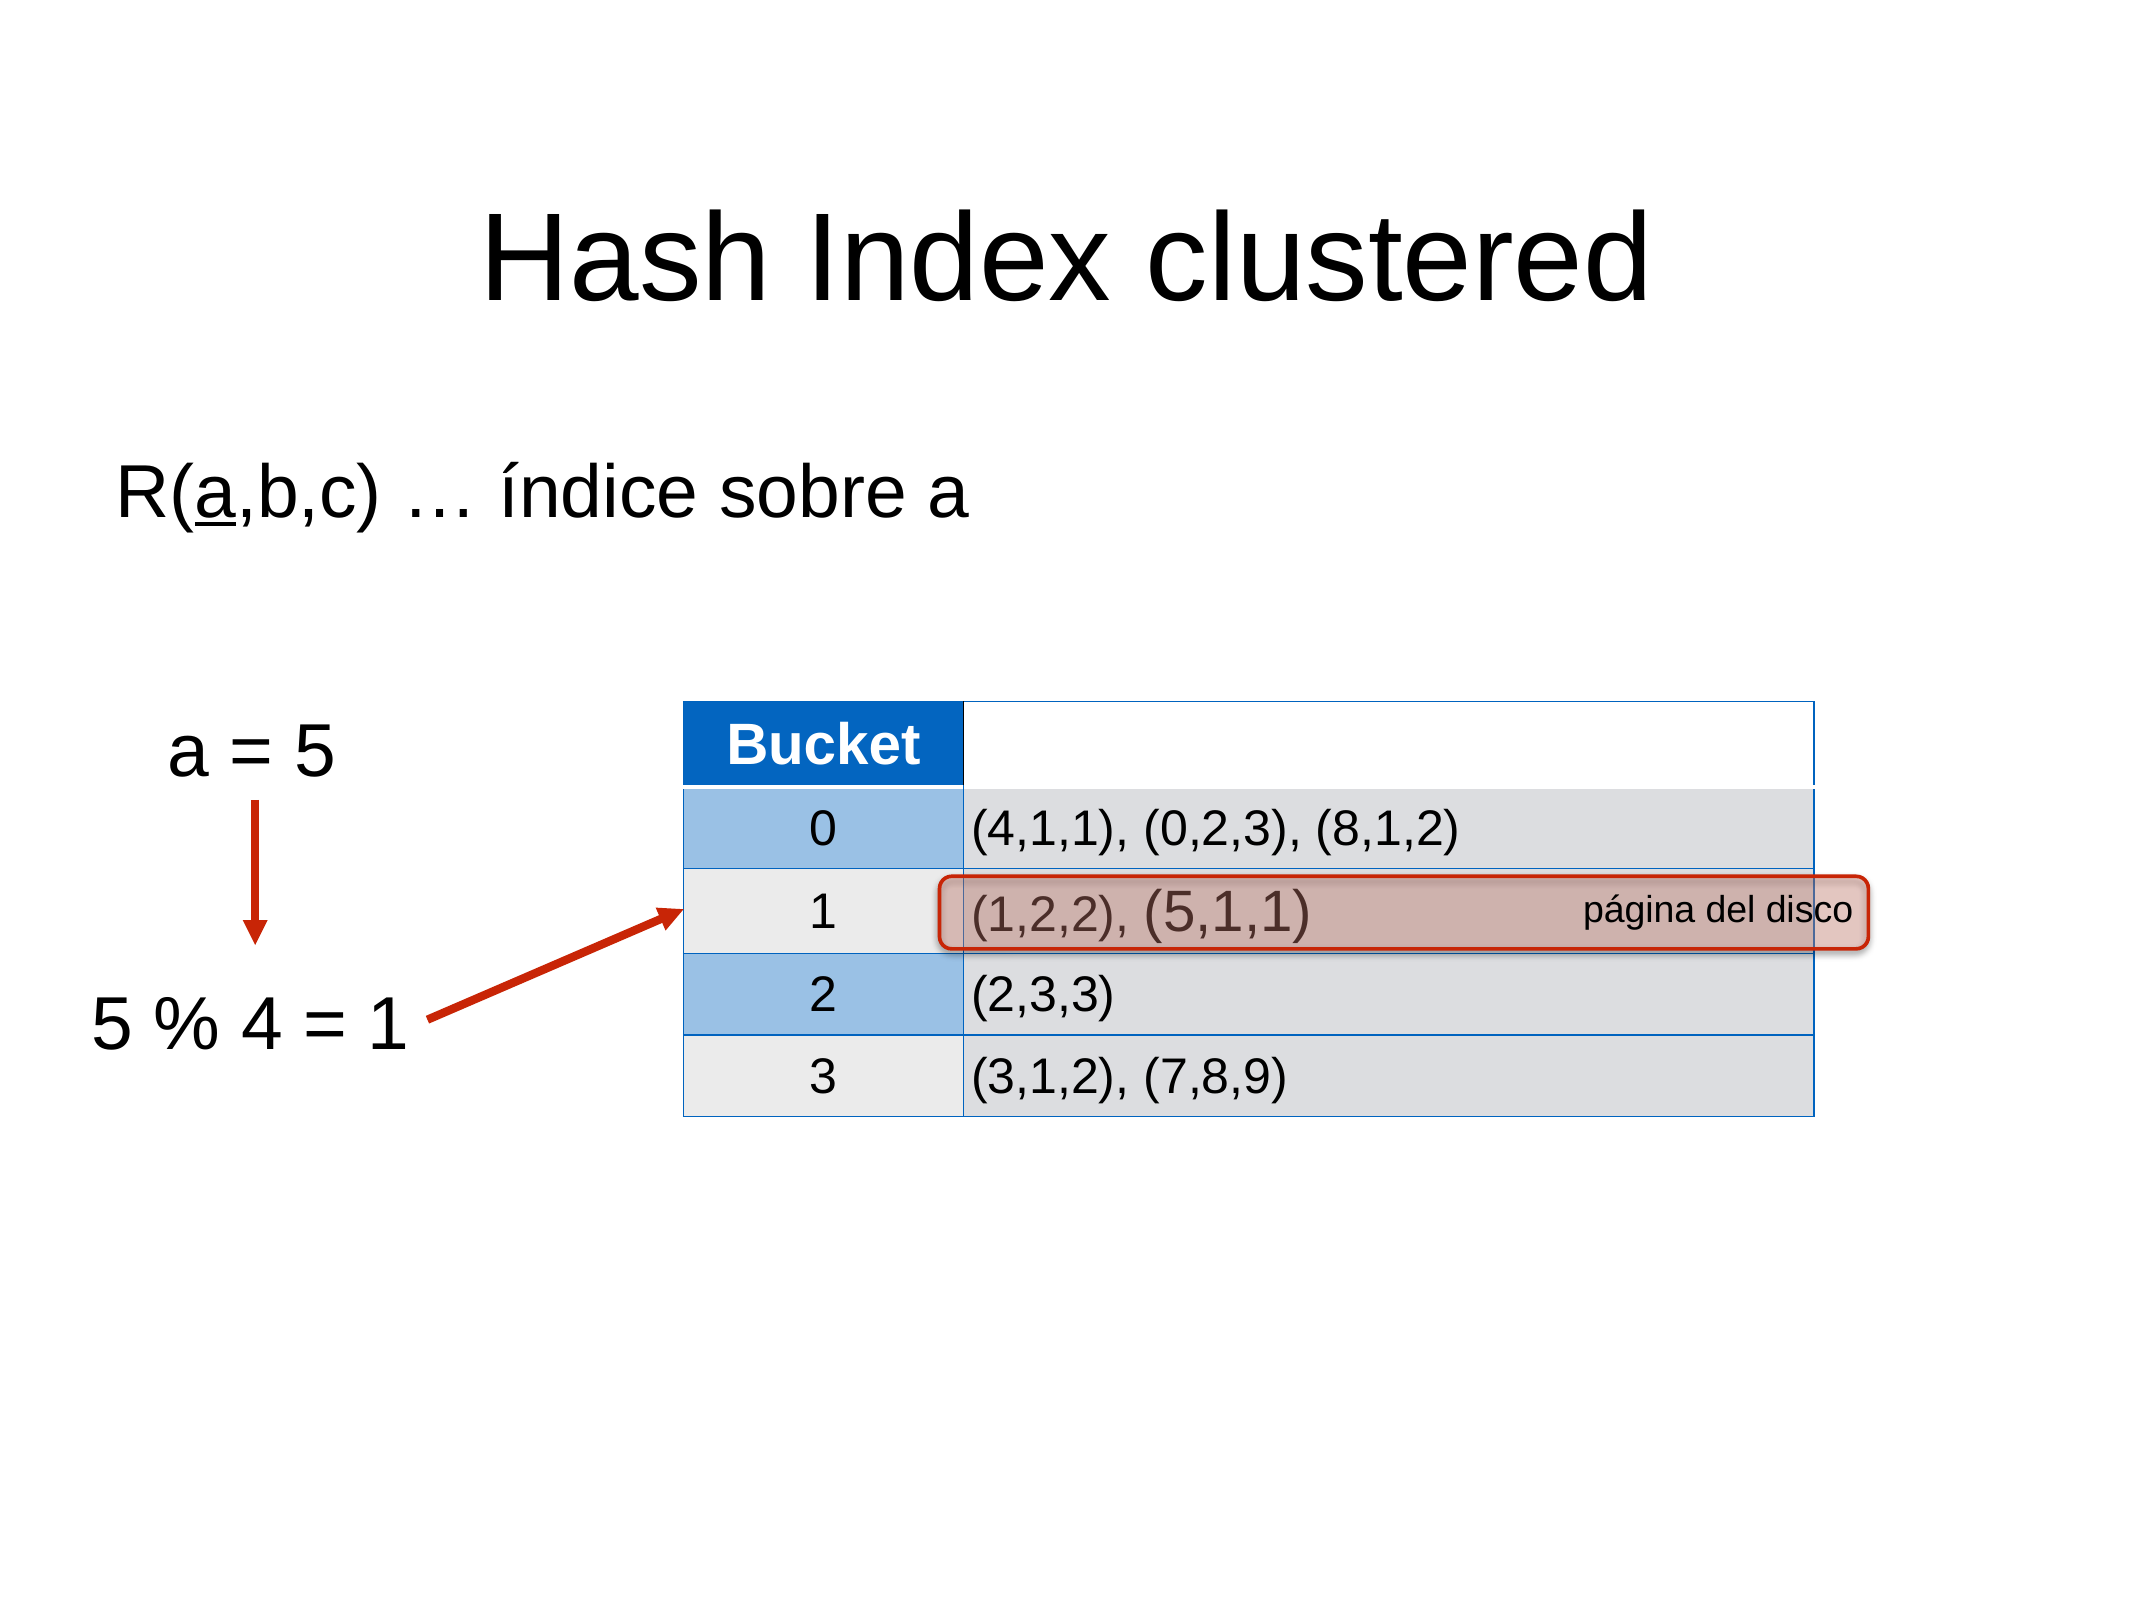

Hash Index clustered
R(a,b,c) … índice sobre a
a = 5
| Bucket |  |
| --- | --- |
| 0 | (4,1,1), (0,2,3), (8,1,2) |
| 1 | (1,2,2), (5,1,1) |
| 2 | (2,3,3) |
| 3 | (3,1,2), (7,8,9) |
página del disco

5 % 4 = 1